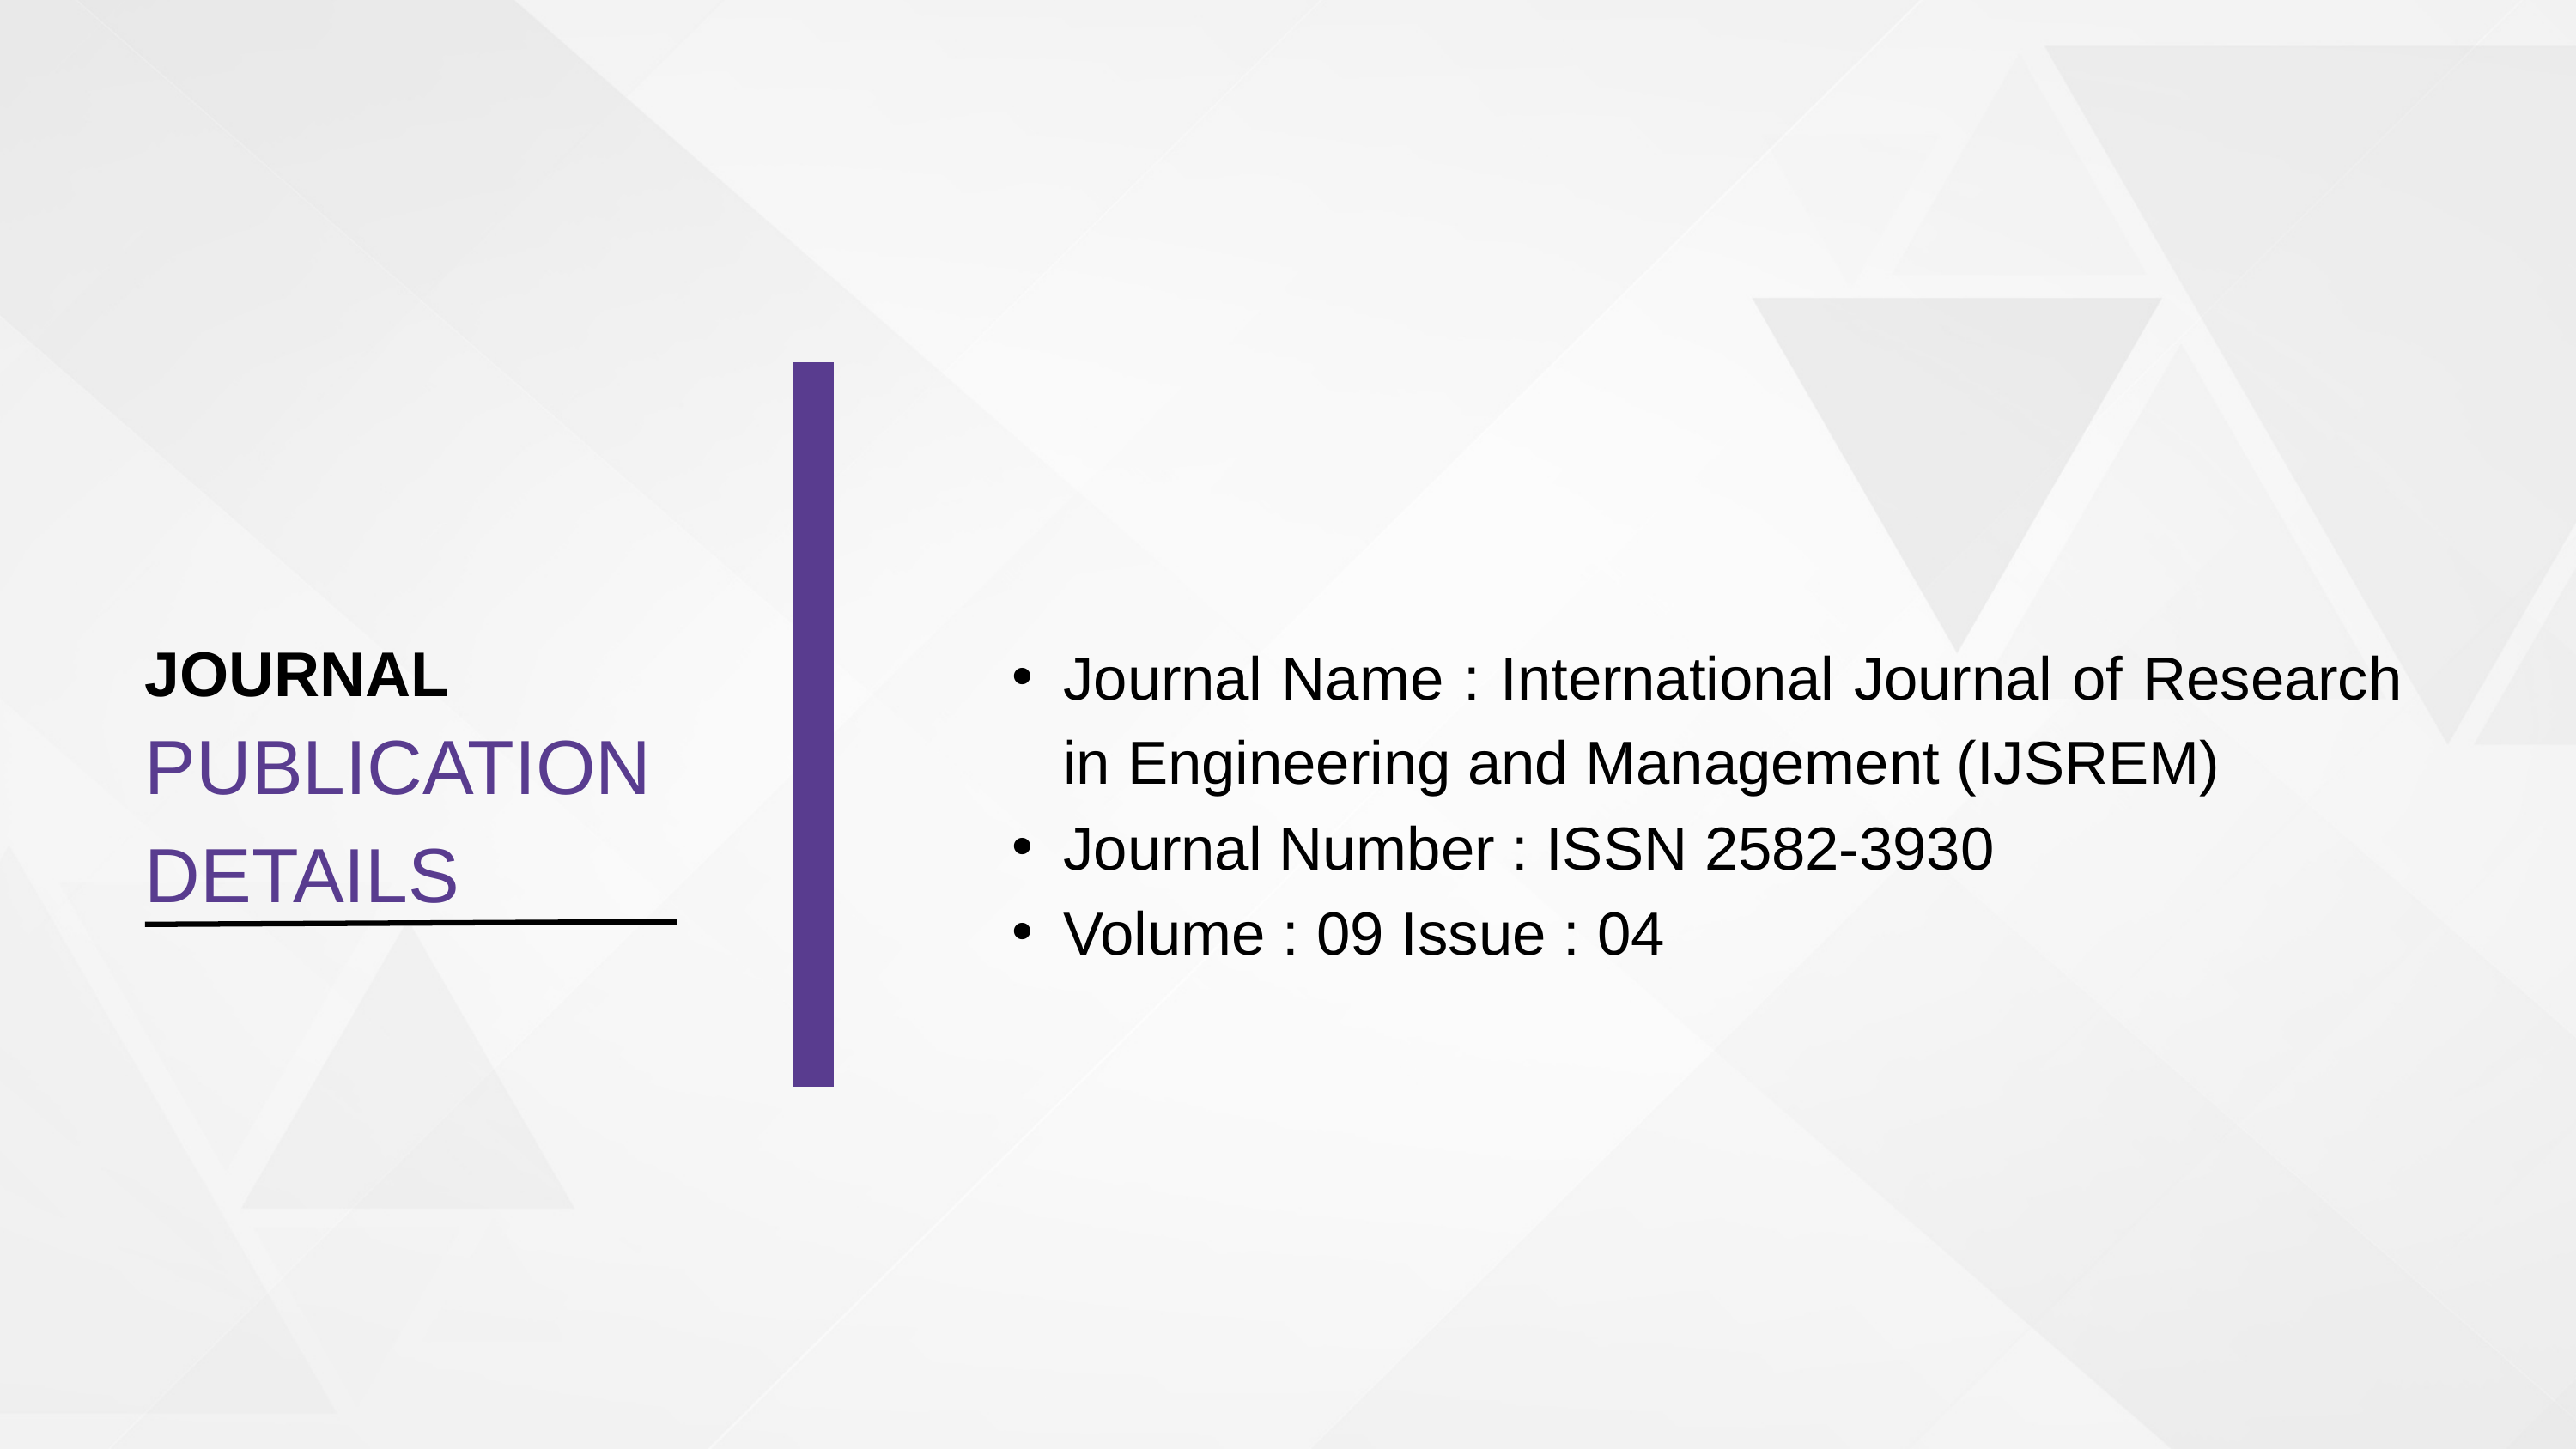

JOURNAL
Journal Name : International Journal of Research in Engineering and Management (IJSREM)
Journal Number : ISSN 2582-3930
Volume : 09 Issue : 04

PUBLICATION
DETAILS